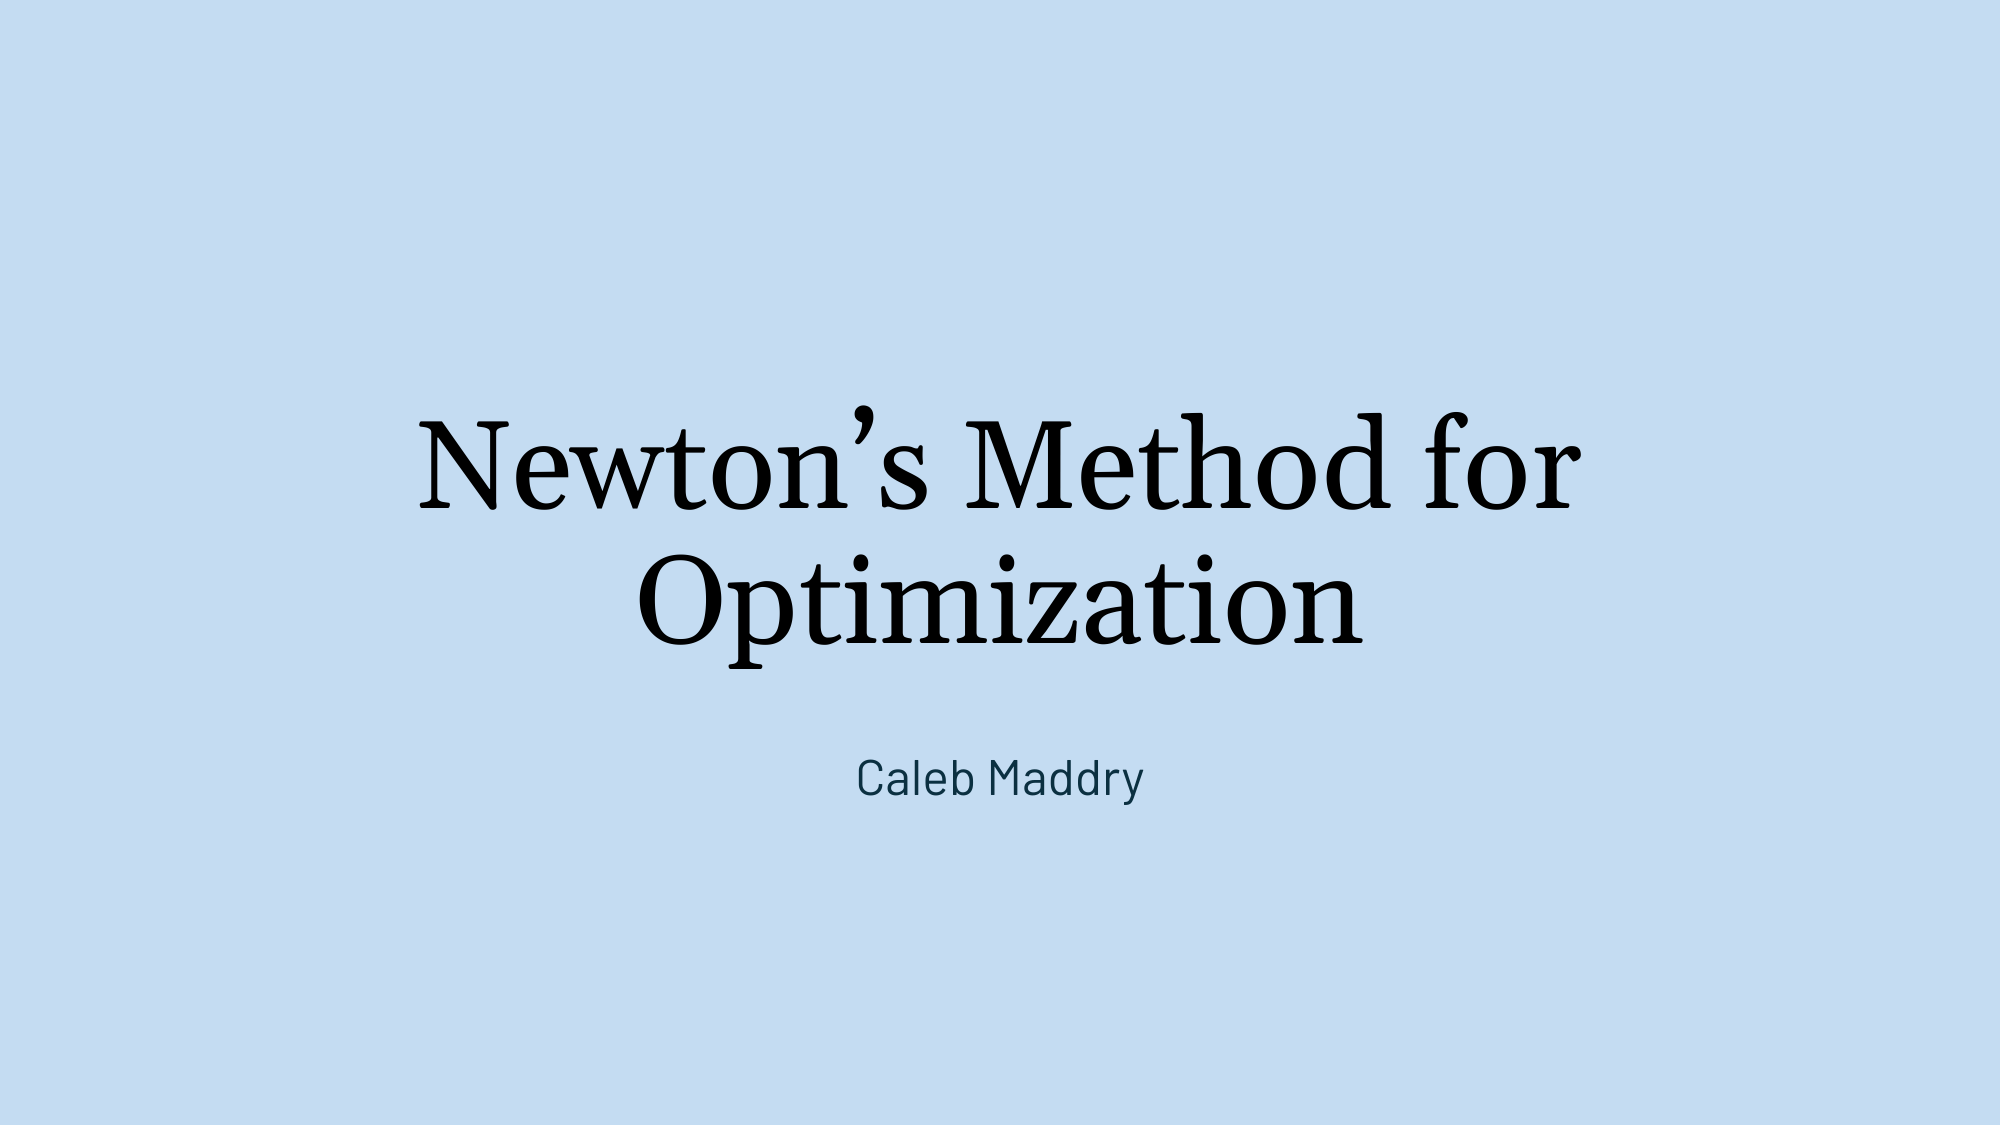

# Newton’s Method for Optimization
Caleb Maddry